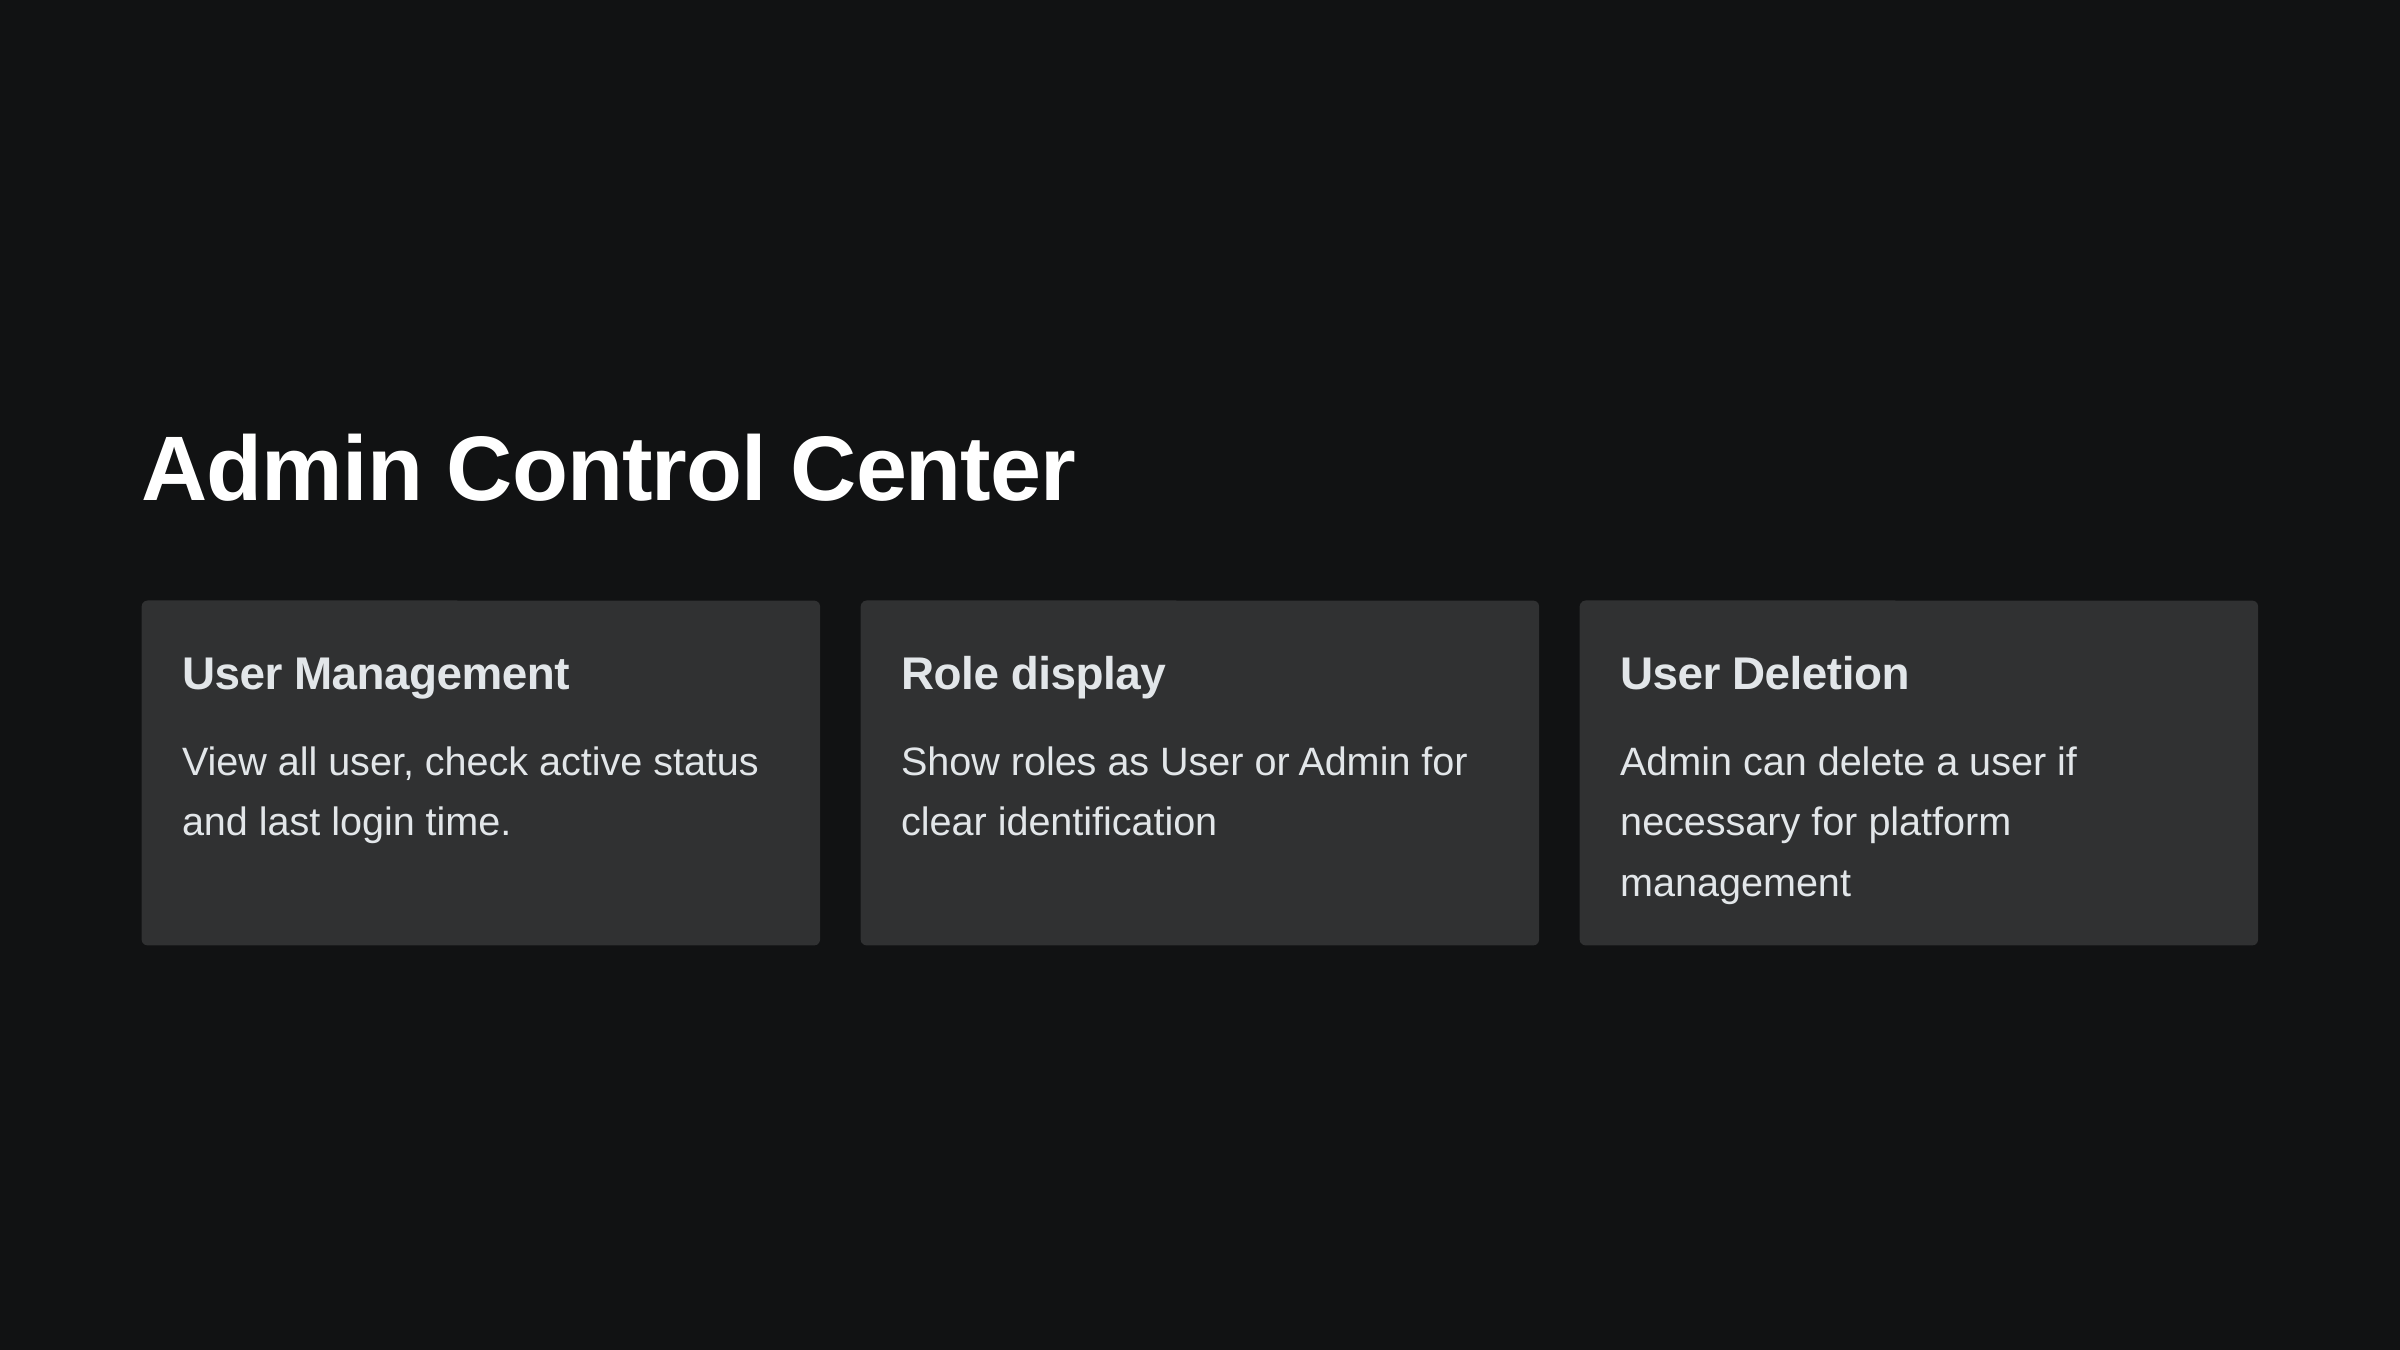

Admin Control Center

User Management
Role display
User Deletion
View all user, check active status and last login time.
Show roles as User or Admin for clear identification
Admin can delete a user if necessary for platform management